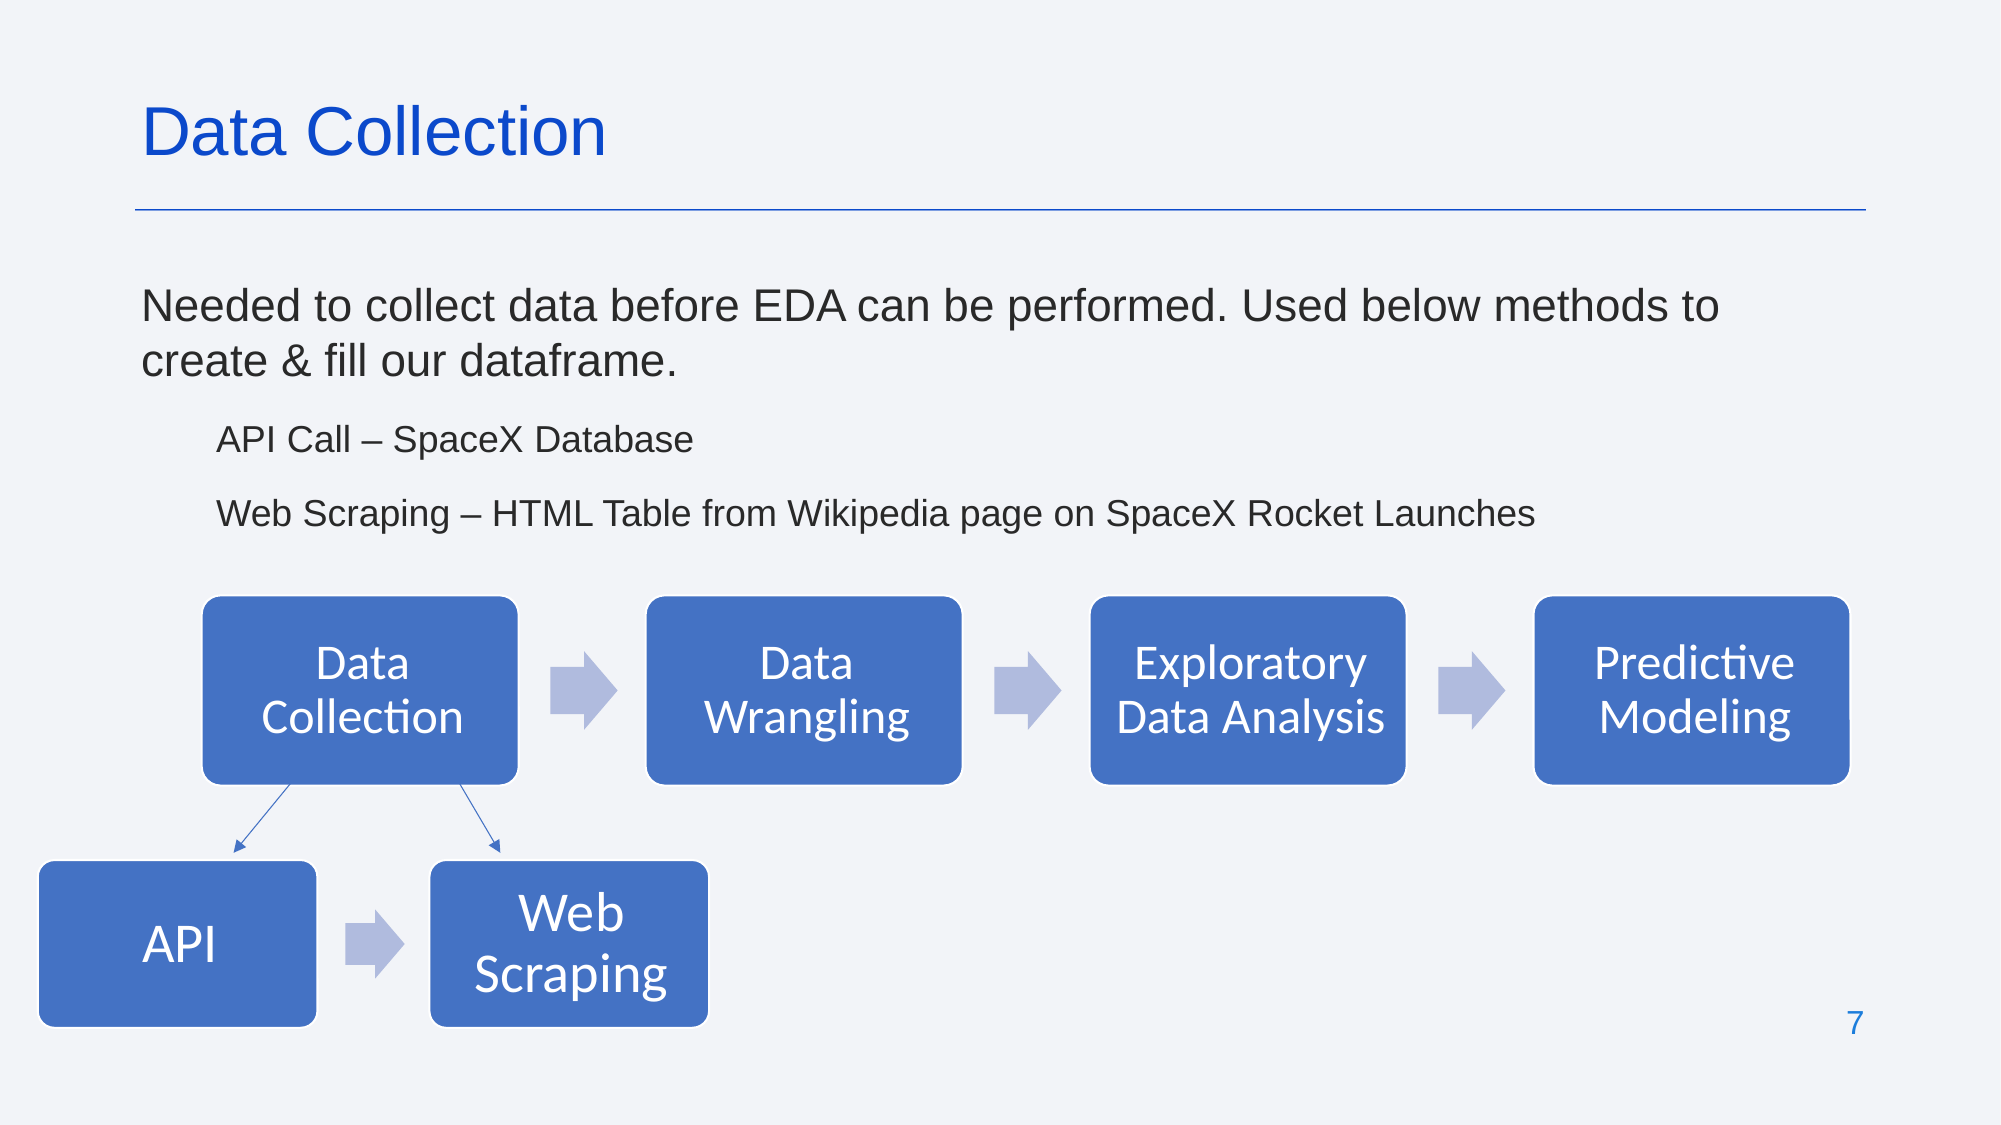

Data Collection
Needed to collect data before EDA can be performed. Used below methods to create & fill our dataframe.
API Call – SpaceX Database
Web Scraping – HTML Table from Wikipedia page on SpaceX Rocket Launches
Data Collection

Data Wrangling

Exploratory Data Analysis

Predictive Modeling
API

Web Scraping
7